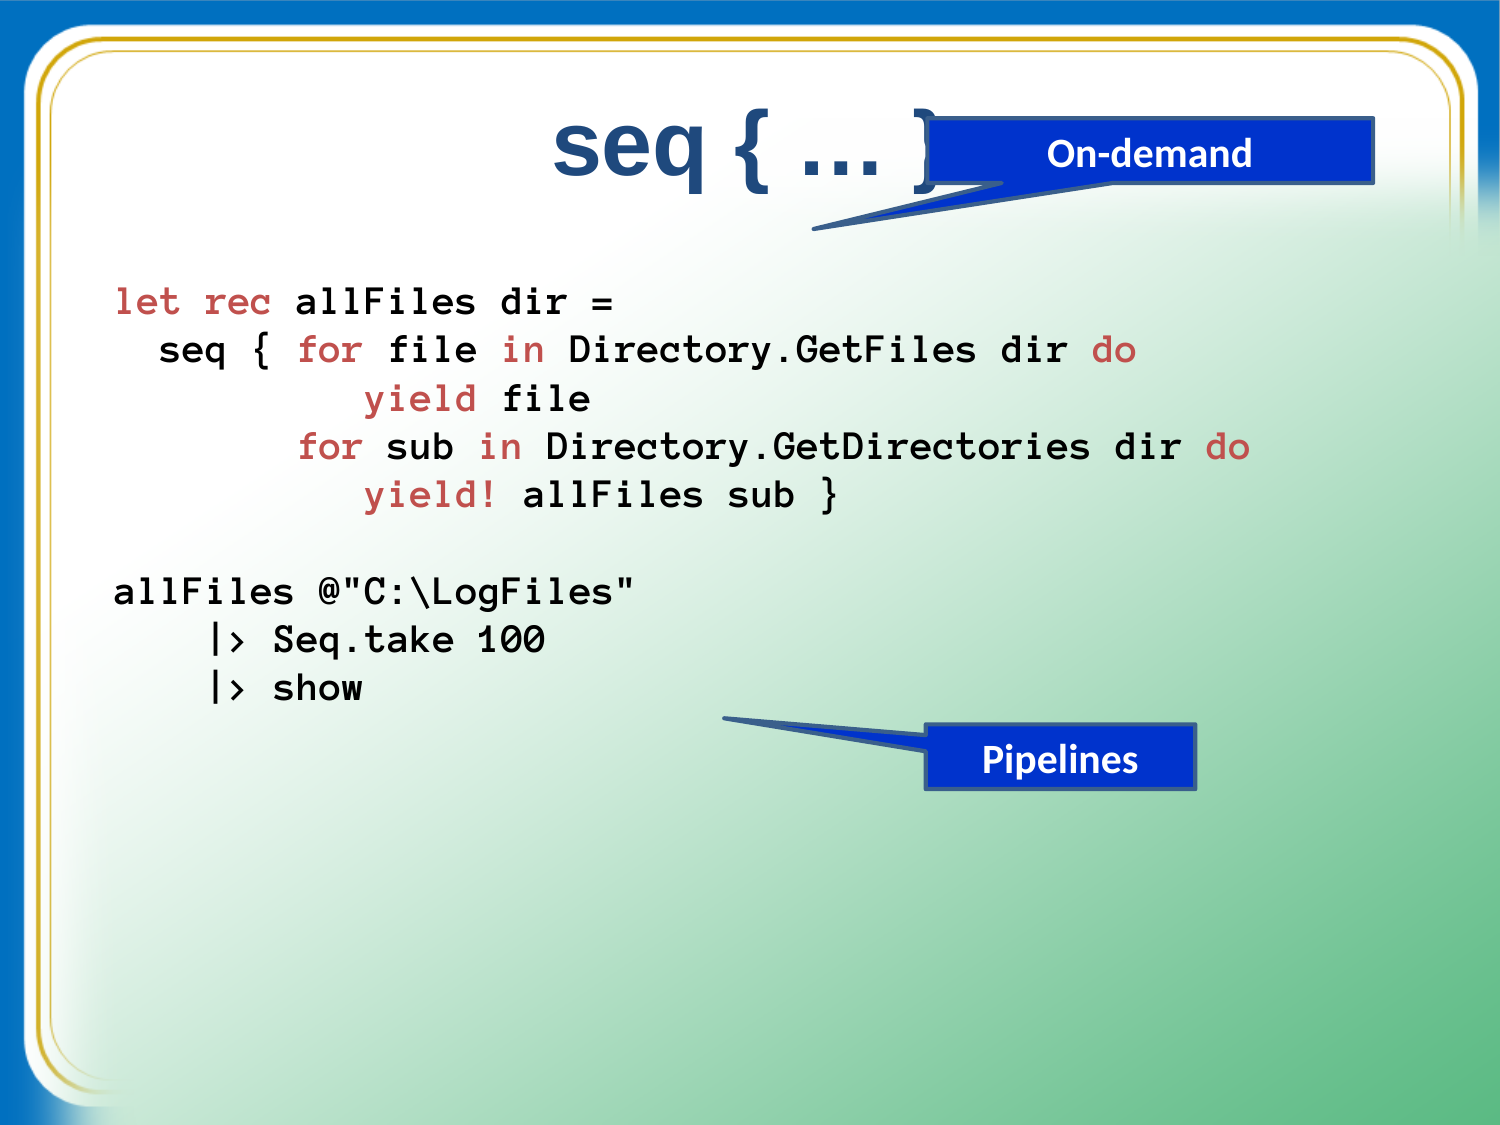

# seq { … }
On-demand
let rec allFiles dir =
  seq { for file in Directory.GetFiles dir do
           yield file
        for sub in Directory.GetDirectories dir do
           yield! allFiles sub }

allFiles @"C:\LogFiles"
    |> Seq.take 100
    |> show

Pipelines